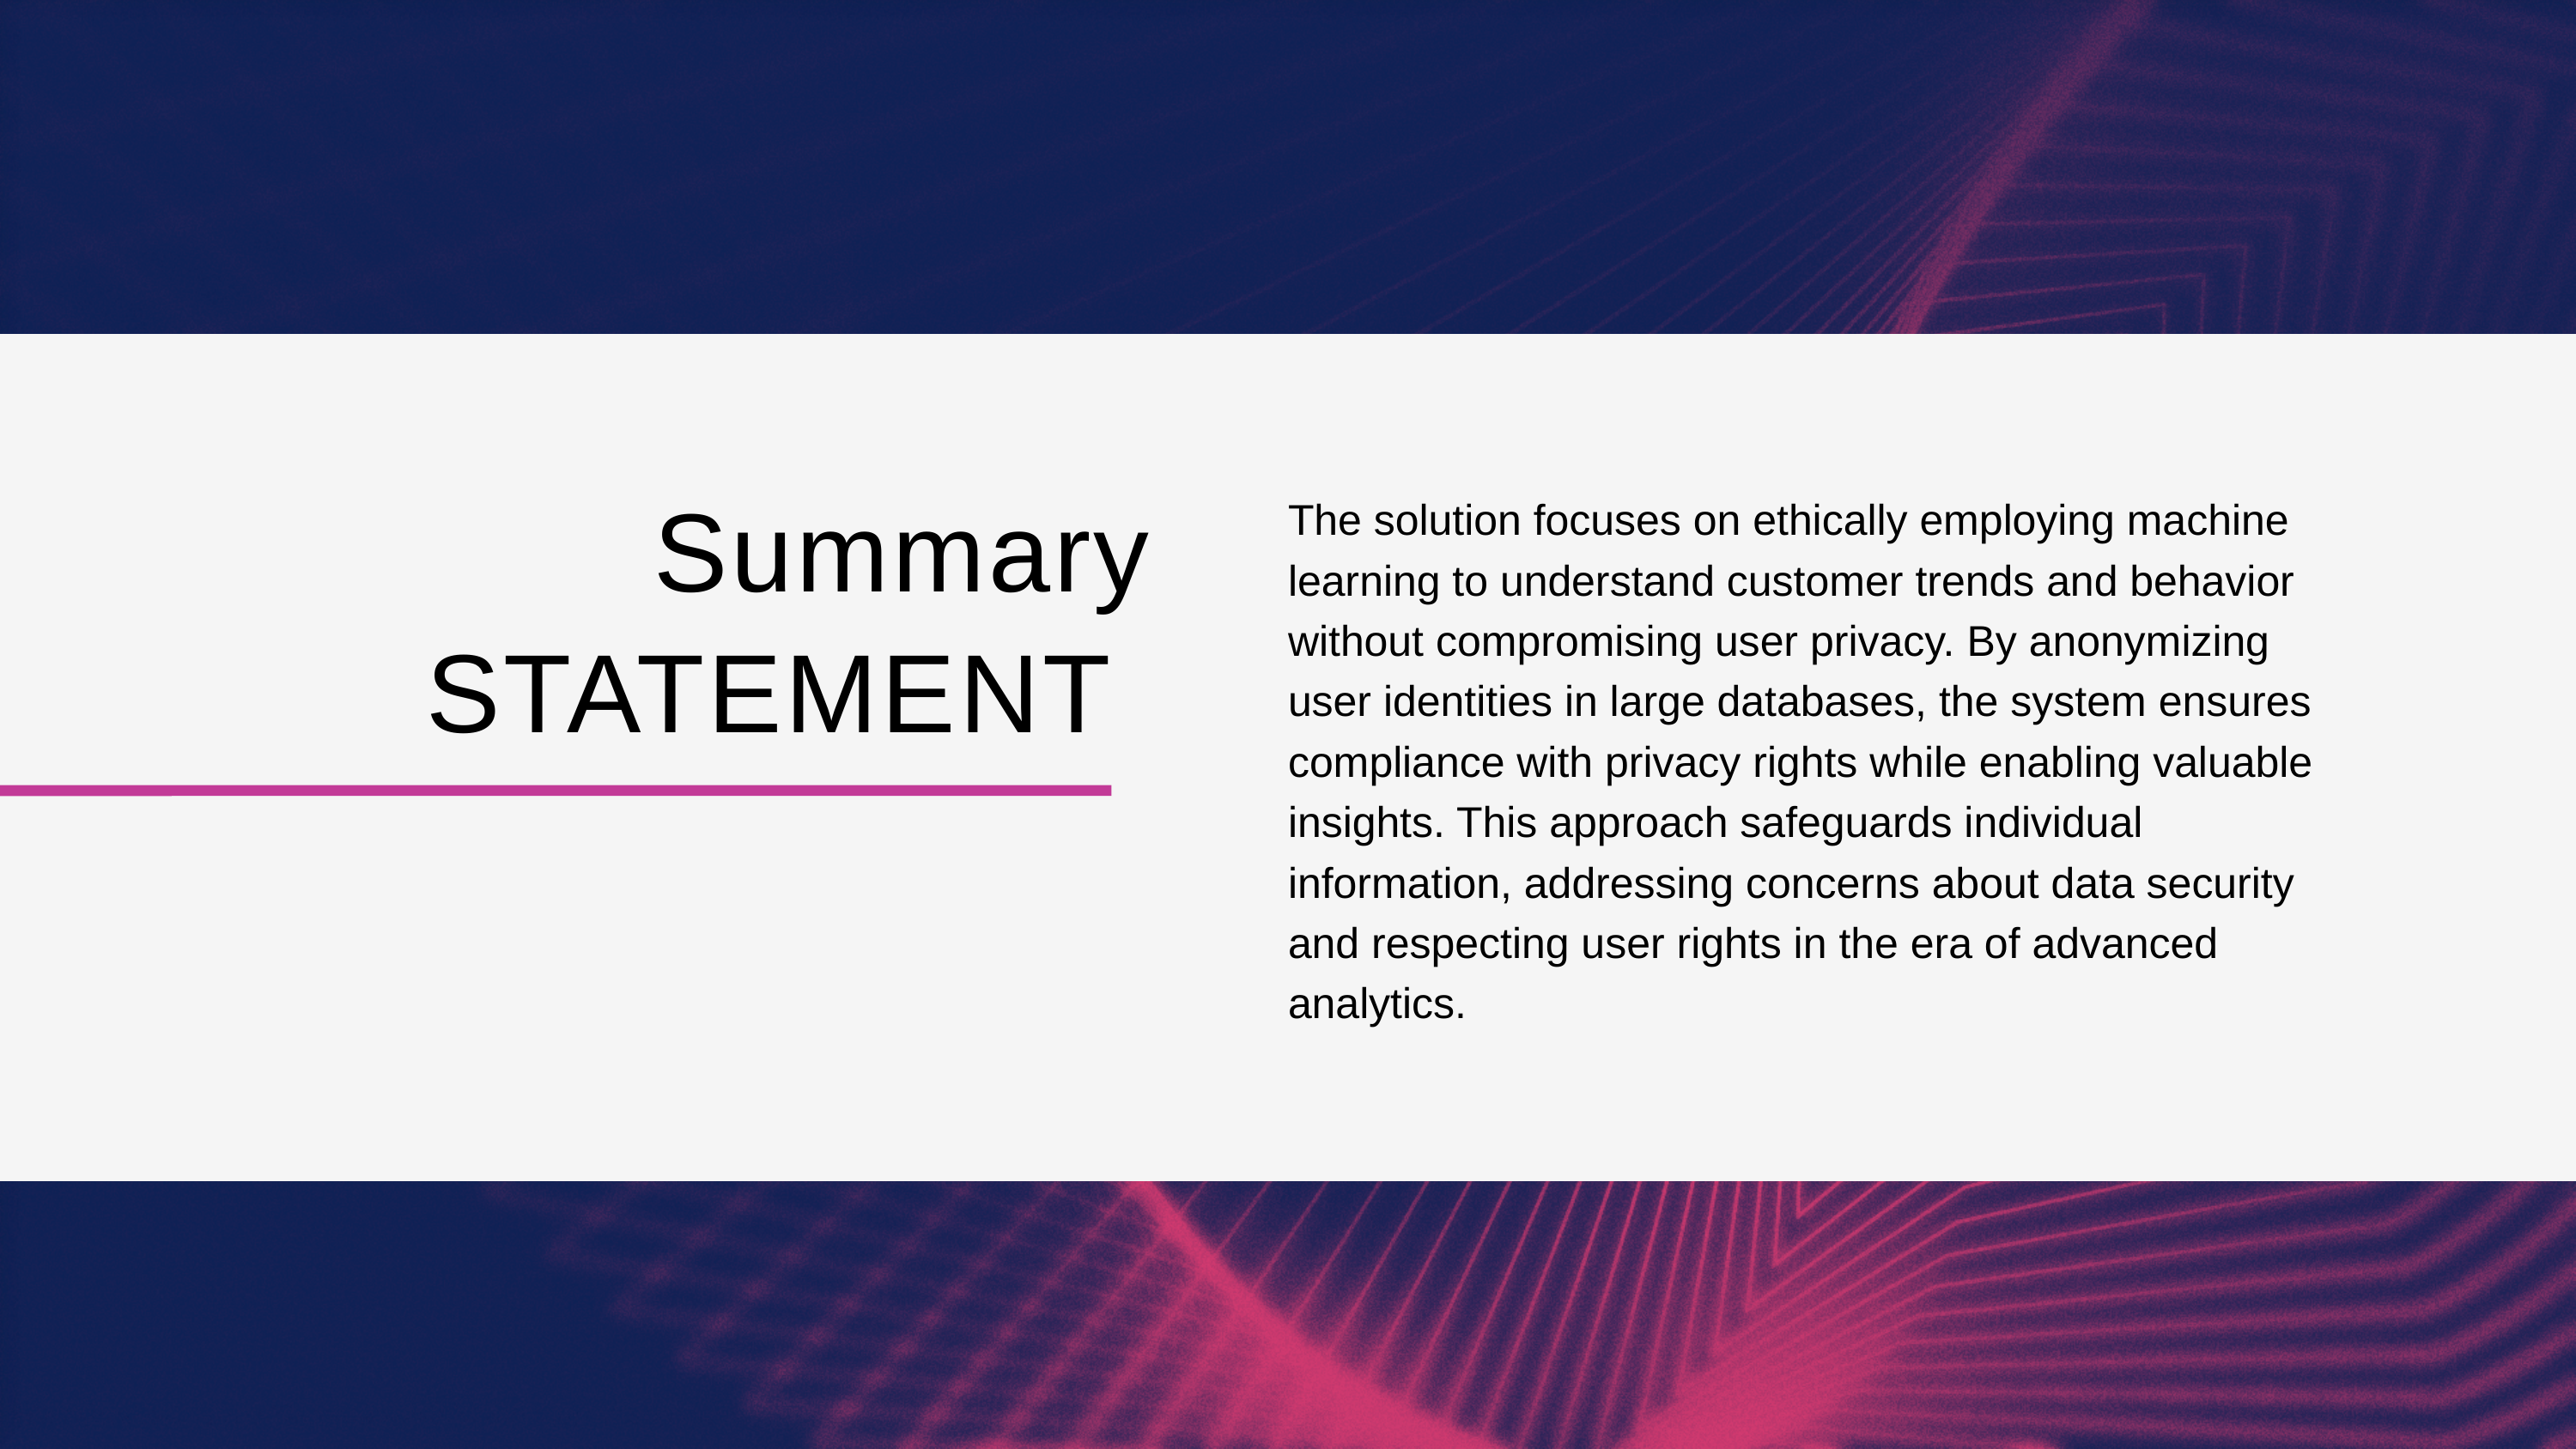

The solution focuses on ethically employing machine learning to understand customer trends and behavior without compromising user privacy. By anonymizing user identities in large databases, the system ensures compliance with privacy rights while enabling valuable insights. This approach safeguards individual information, addressing concerns about data security and respecting user rights in the era of advanced analytics.
Summary
STATEMENT